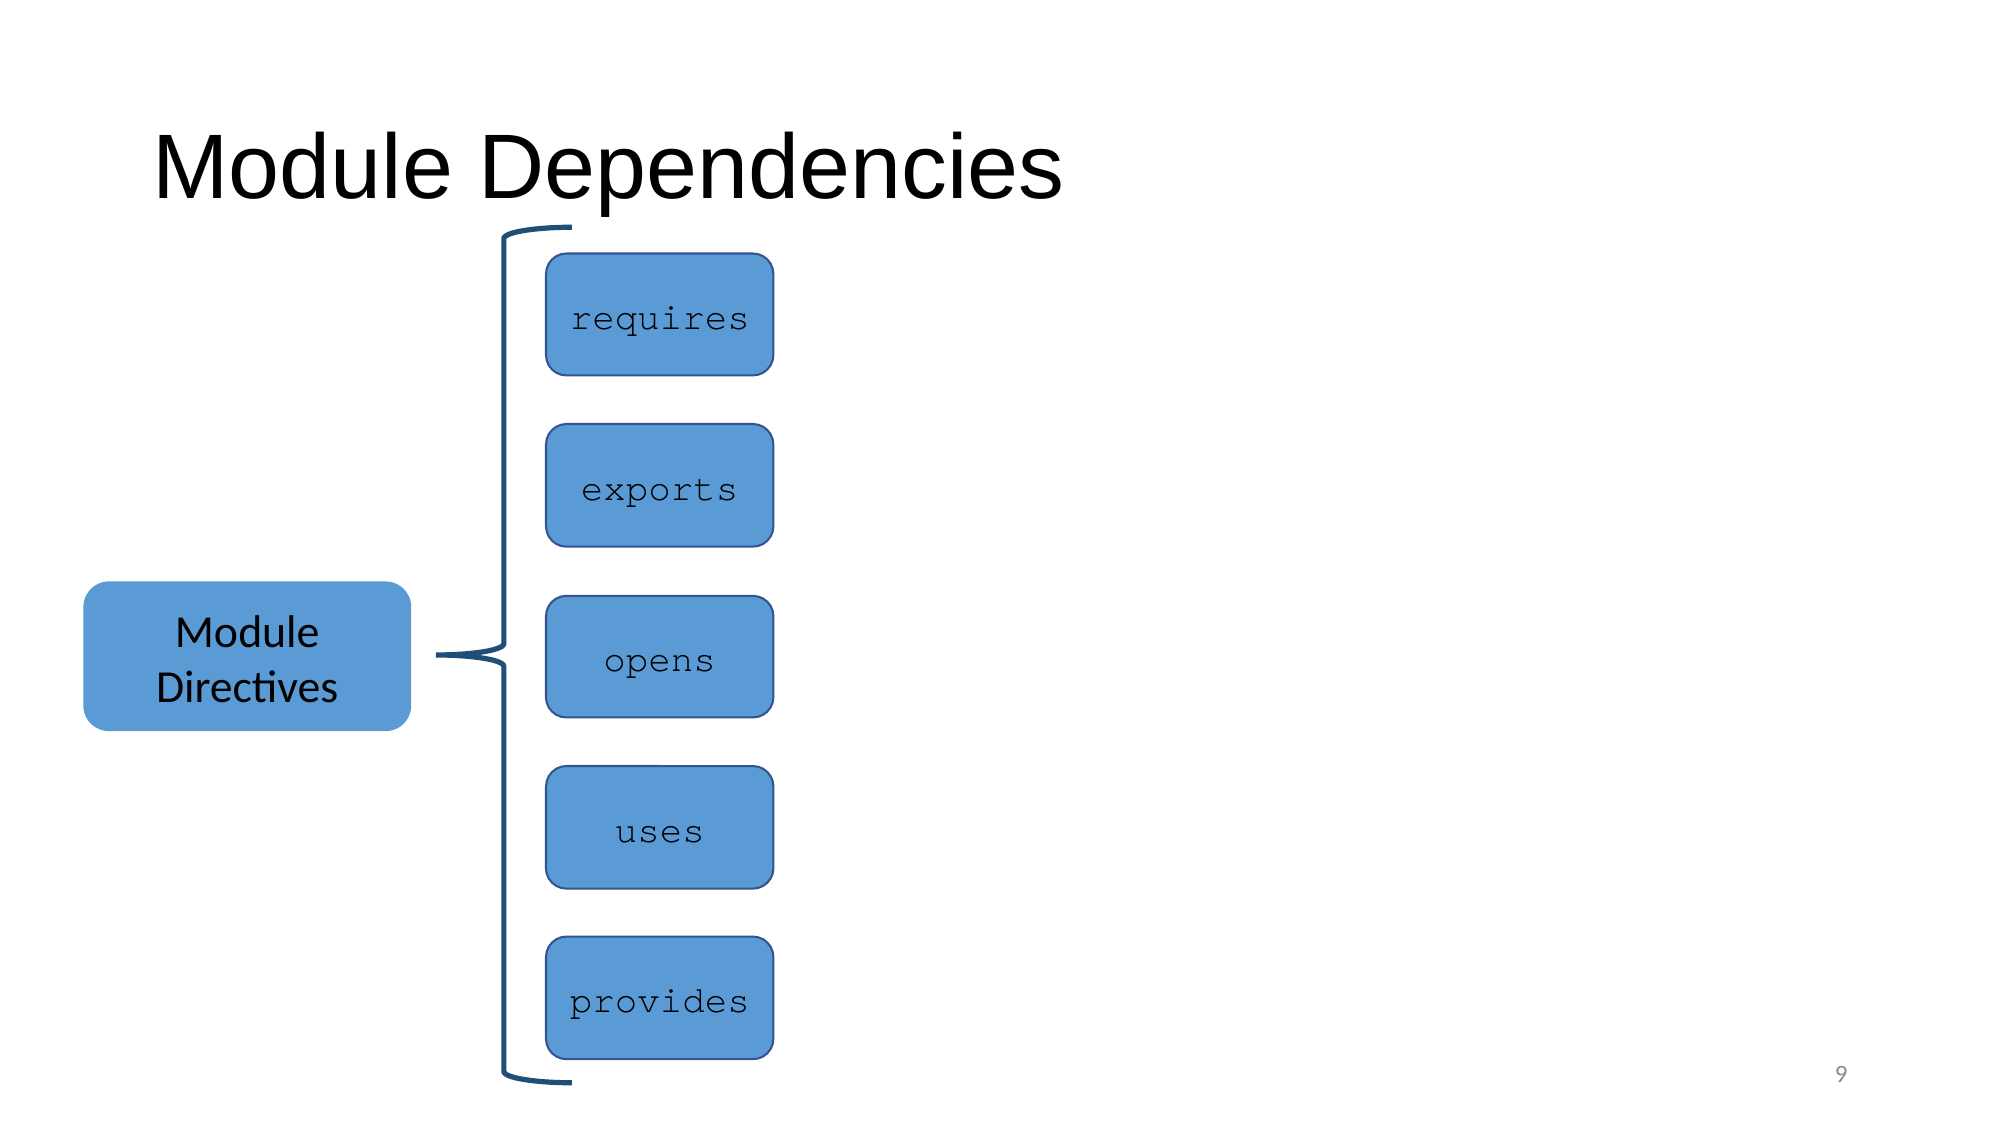

# Module Dependencies

requires
exports
Module Directives
opens
uses
provides
9